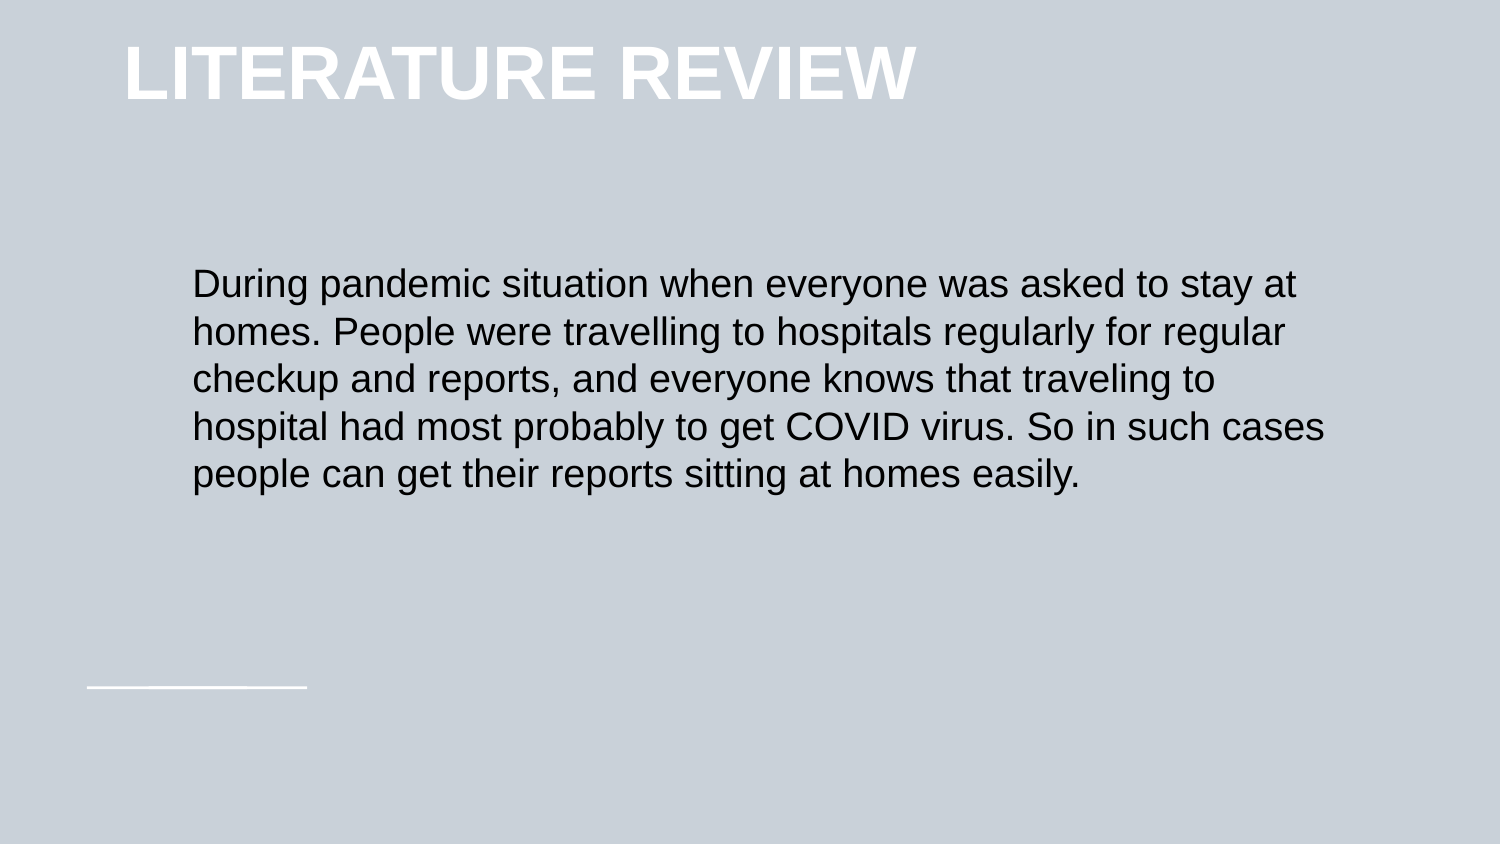

# LITERATURE REVIEW
During pandemic situation when everyone was asked to stay at homes. People were travelling to hospitals regularly for regular checkup and reports, and everyone knows that traveling to hospital had most probably to get COVID virus. So in such cases people can get their reports sitting at homes easily.